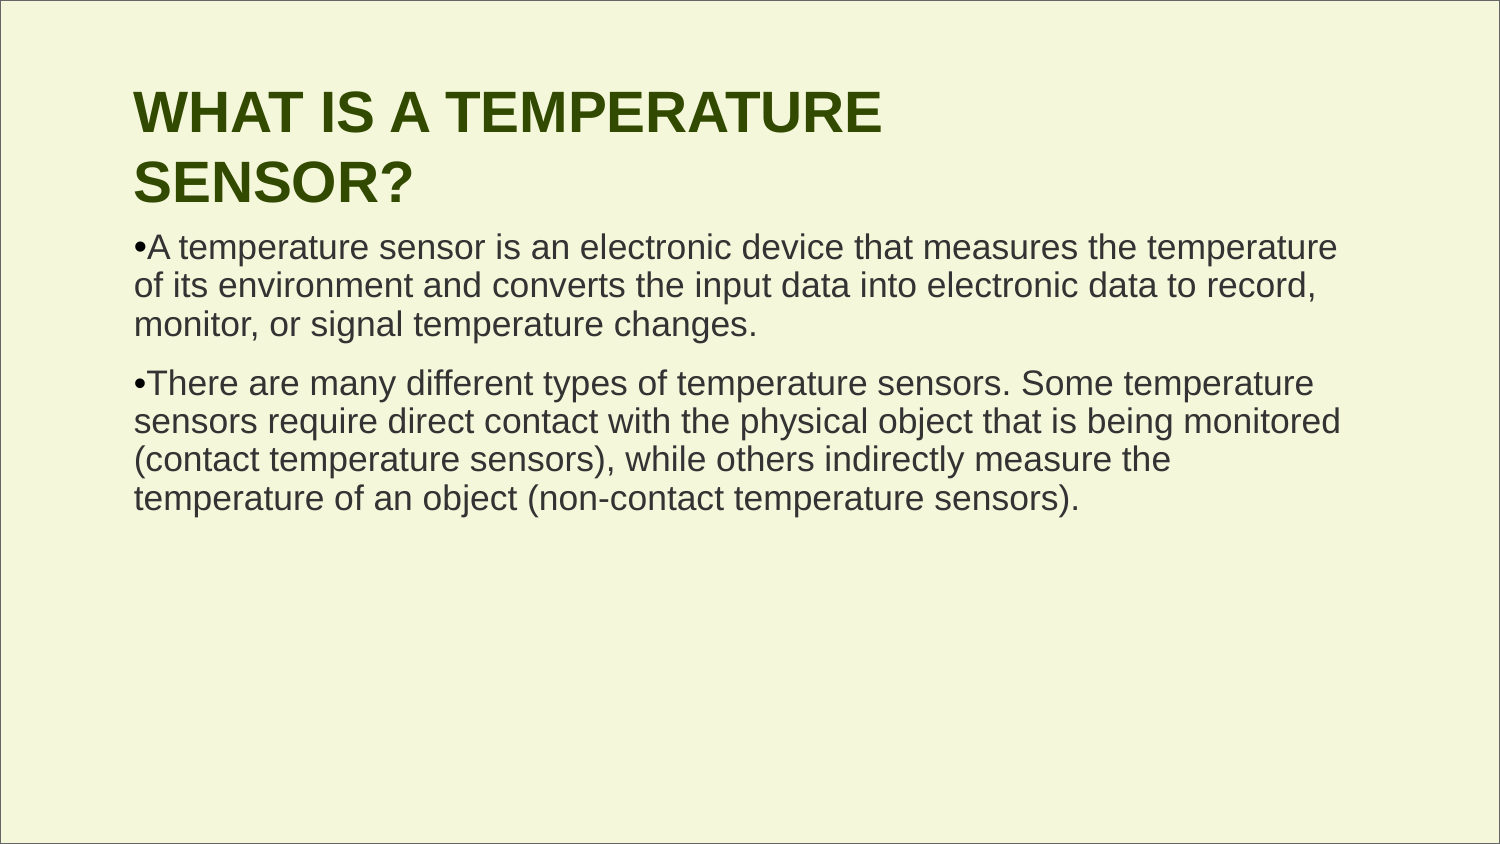

# WHAT IS A TEMPERATURE SENSOR?

•A temperature sensor is an electronic device that measures the temperature of its environment and converts the input data into electronic data to record, monitor, or signal temperature changes.
•There are many different types of temperature sensors. Some temperature sensors require direct contact with the physical object that is being monitored (contact temperature sensors), while others indirectly measure the temperature of an object (non-contact temperature sensors).